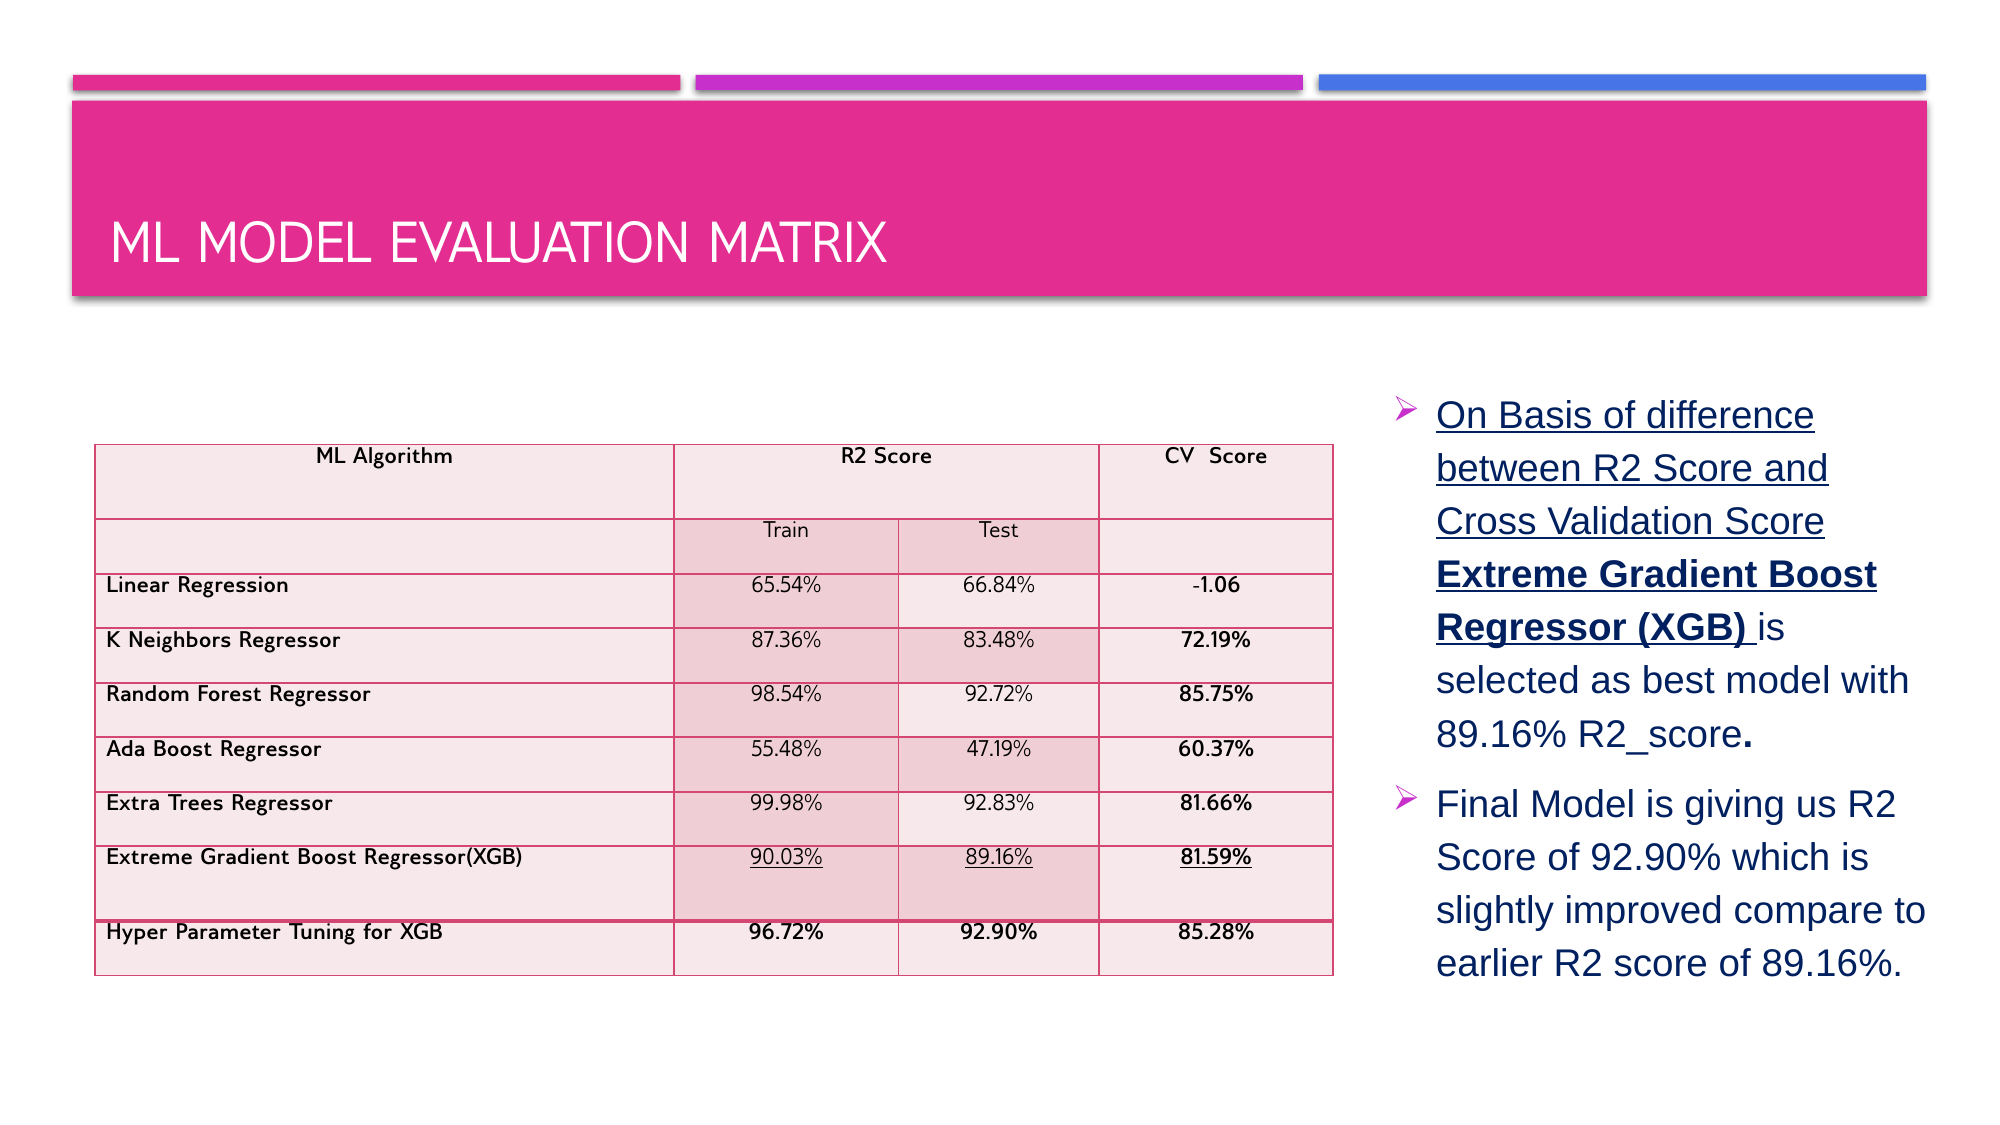

# ML MODEL Evaluation Matrix
On Basis of difference between R2 Score and Cross Validation Score Extreme Gradient Boost Regressor (XGB) is selected as best model with 89.16% R2_score.
Final Model is giving us R2 Score of 92.90% which is slightly improved compare to earlier R2 score of 89.16%.
| ML Algorithm | R2 Score |  | CV Score |
| --- | --- | --- | --- |
|  | Train | Test |  |
| Linear Regression | 65.54% | 66.84% | -1.06 |
| K Neighbors Regressor | 87.36% | 83.48% | 72.19% |
| Random Forest Regressor | 98.54% | 92.72% | 85.75% |
| Ada Boost Regressor | 55.48% | 47.19% | 60.37% |
| Extra Trees Regressor | 99.98% | 92.83% | 81.66% |
| Extreme Gradient Boost Regressor(XGB) | 90.03% | 89.16% | 81.59% |
| Hyper Parameter Tuning for XGB | 96.72% | 92.90% | 85.28% |